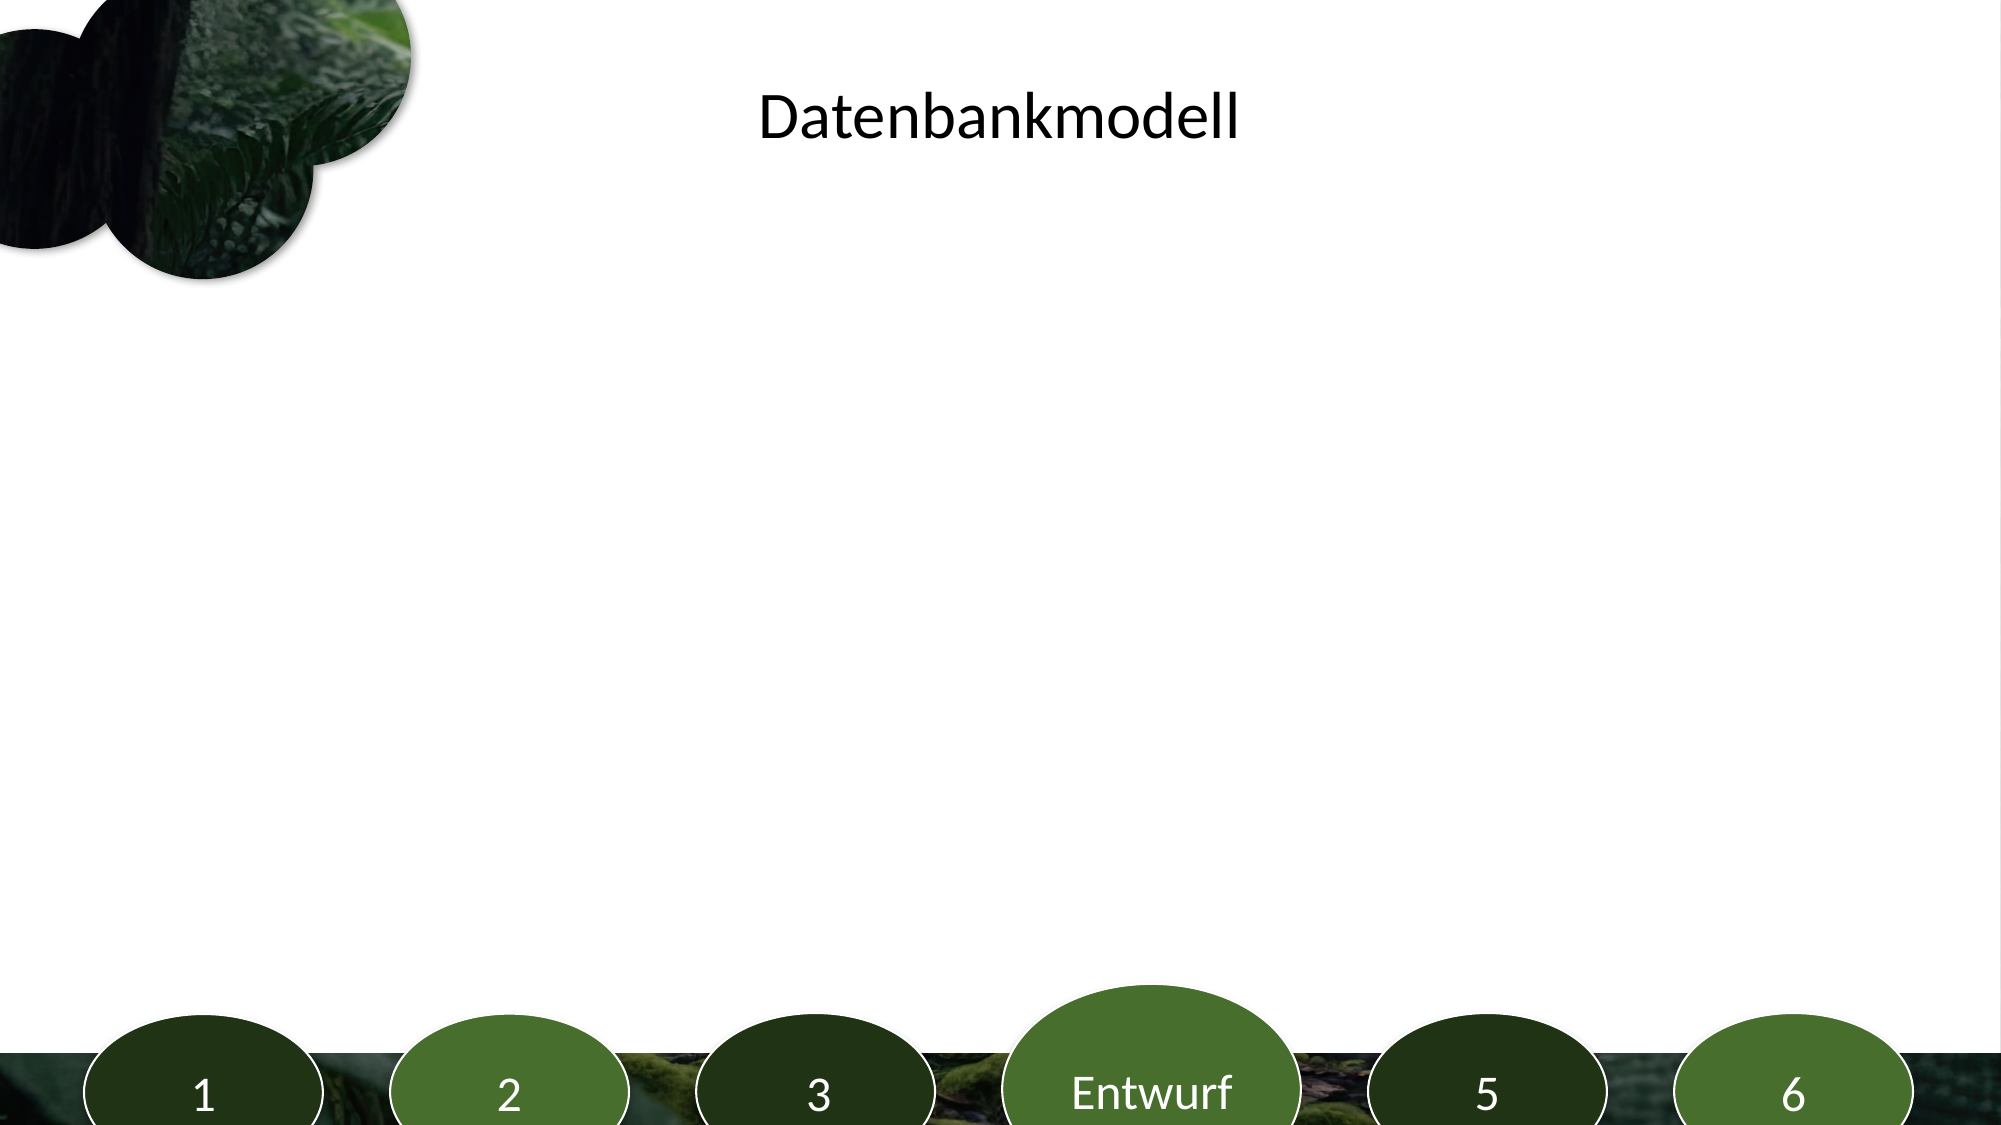

Datenbankmodell

Entwurf

3
Analyse

5
Umsetzung

6
Fazit

2
Planung

1
Einleitung

Umsetzung

4
Entwurf